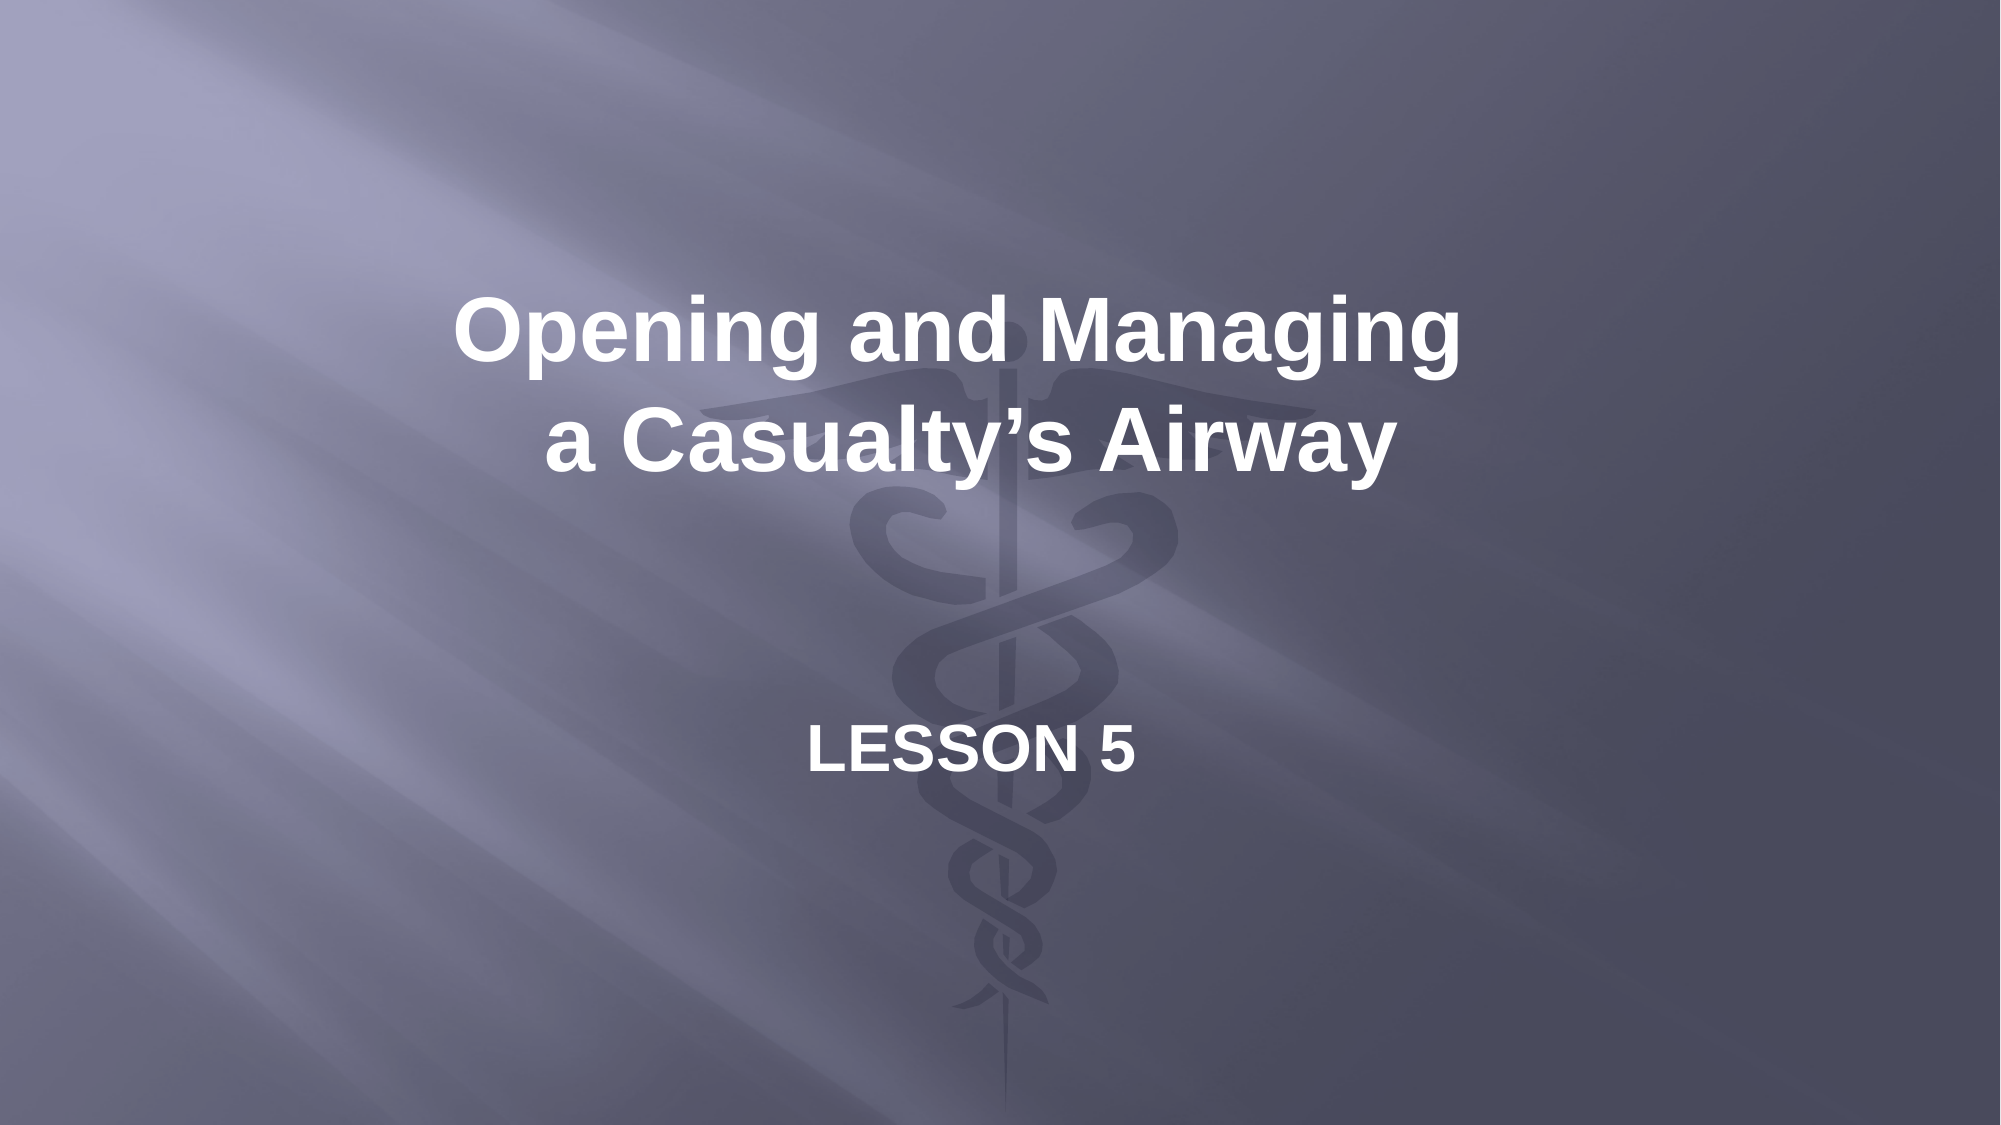

Opening and Managing
a Casualty’s Airway
LESSON 5